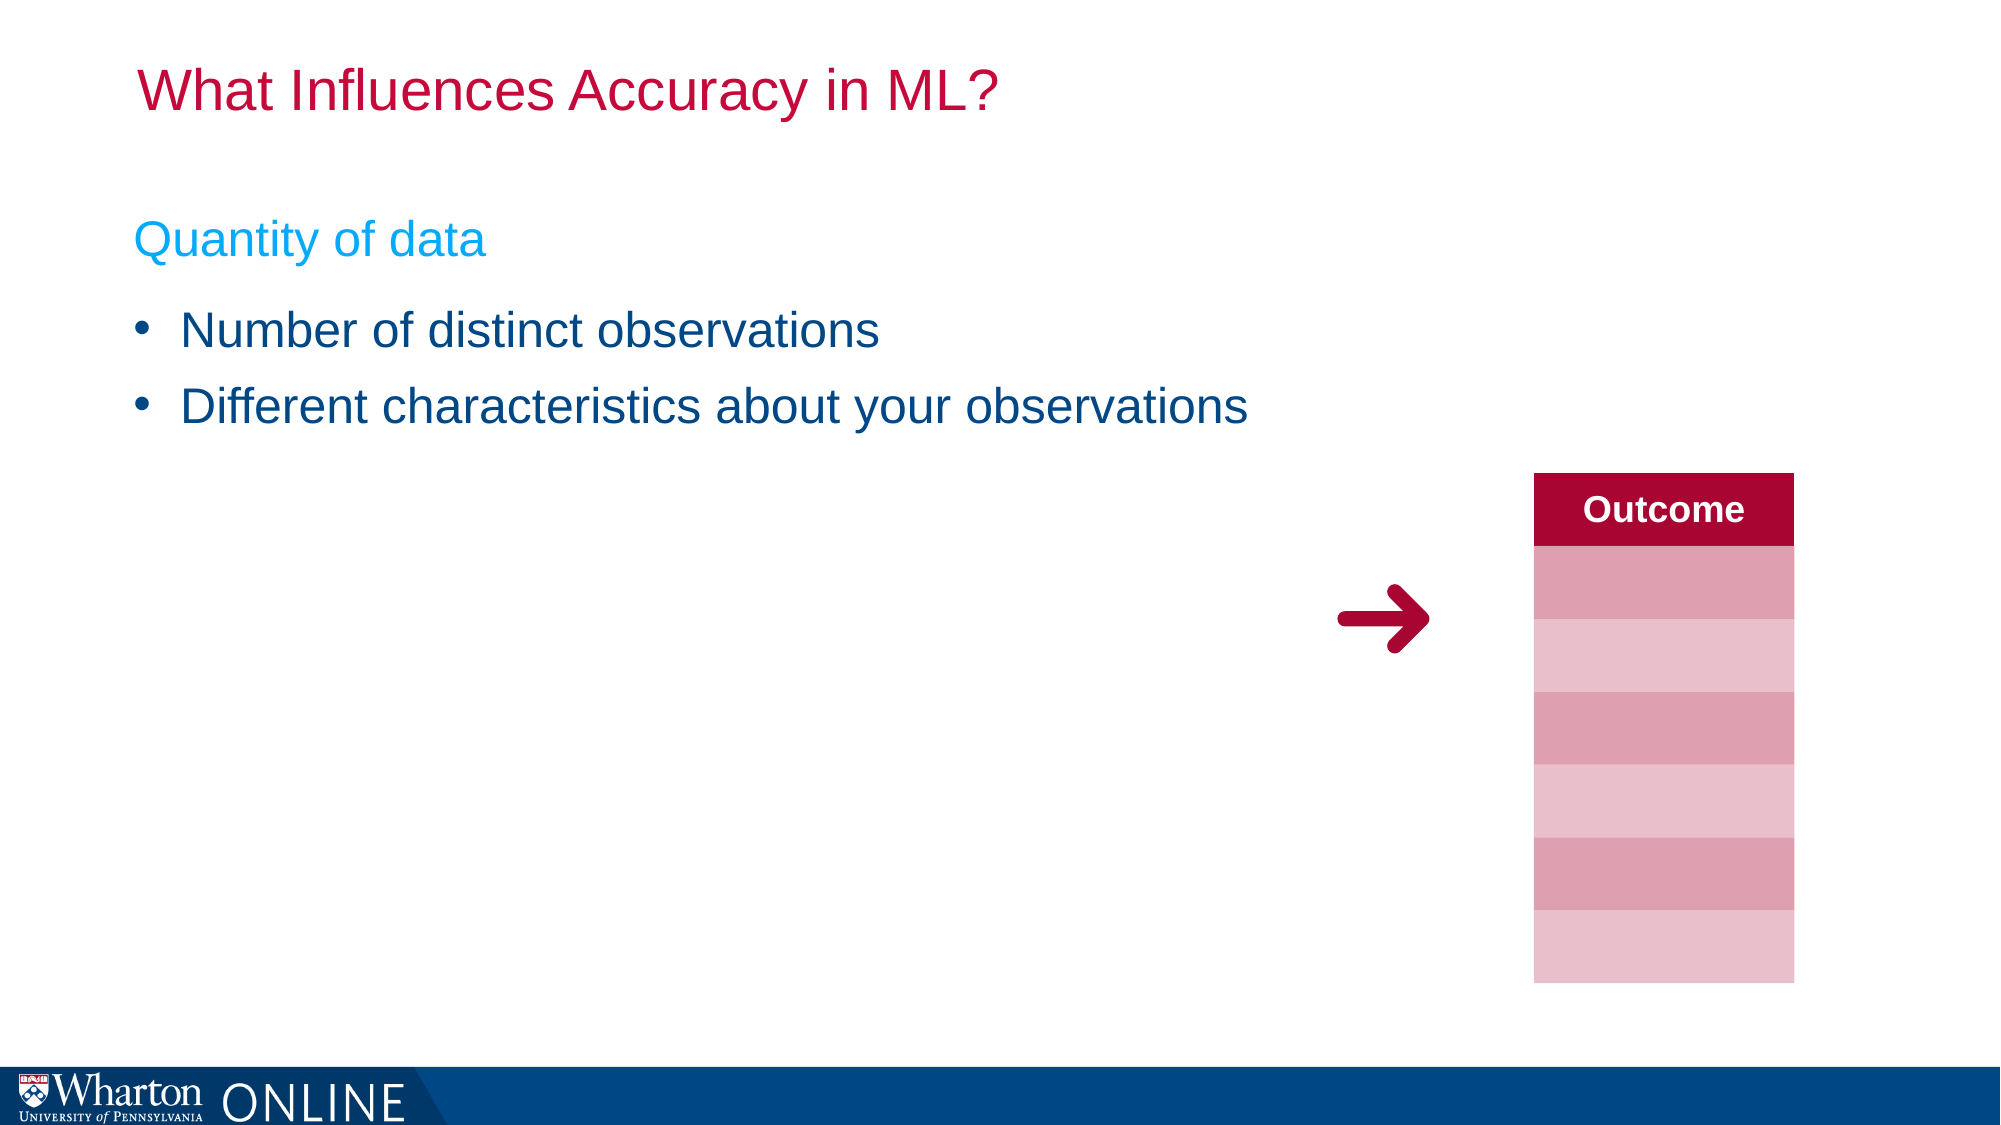

# What Influences Accuracy in ML?
Quantity of data
Number of distinct observations
Different characteristics about your observations
| Var1 | Var2 | Var3 | Var4 |
| --- | --- | --- | --- |
|  |  |  |  |
|  |  |  |  |
|  |  |  |  |
|  |  |  |  |
|  |  |  |  |
|  |  |  |  |
| Outcome |
| --- |
|  |
|  |
|  |
|  |
|  |
|  |